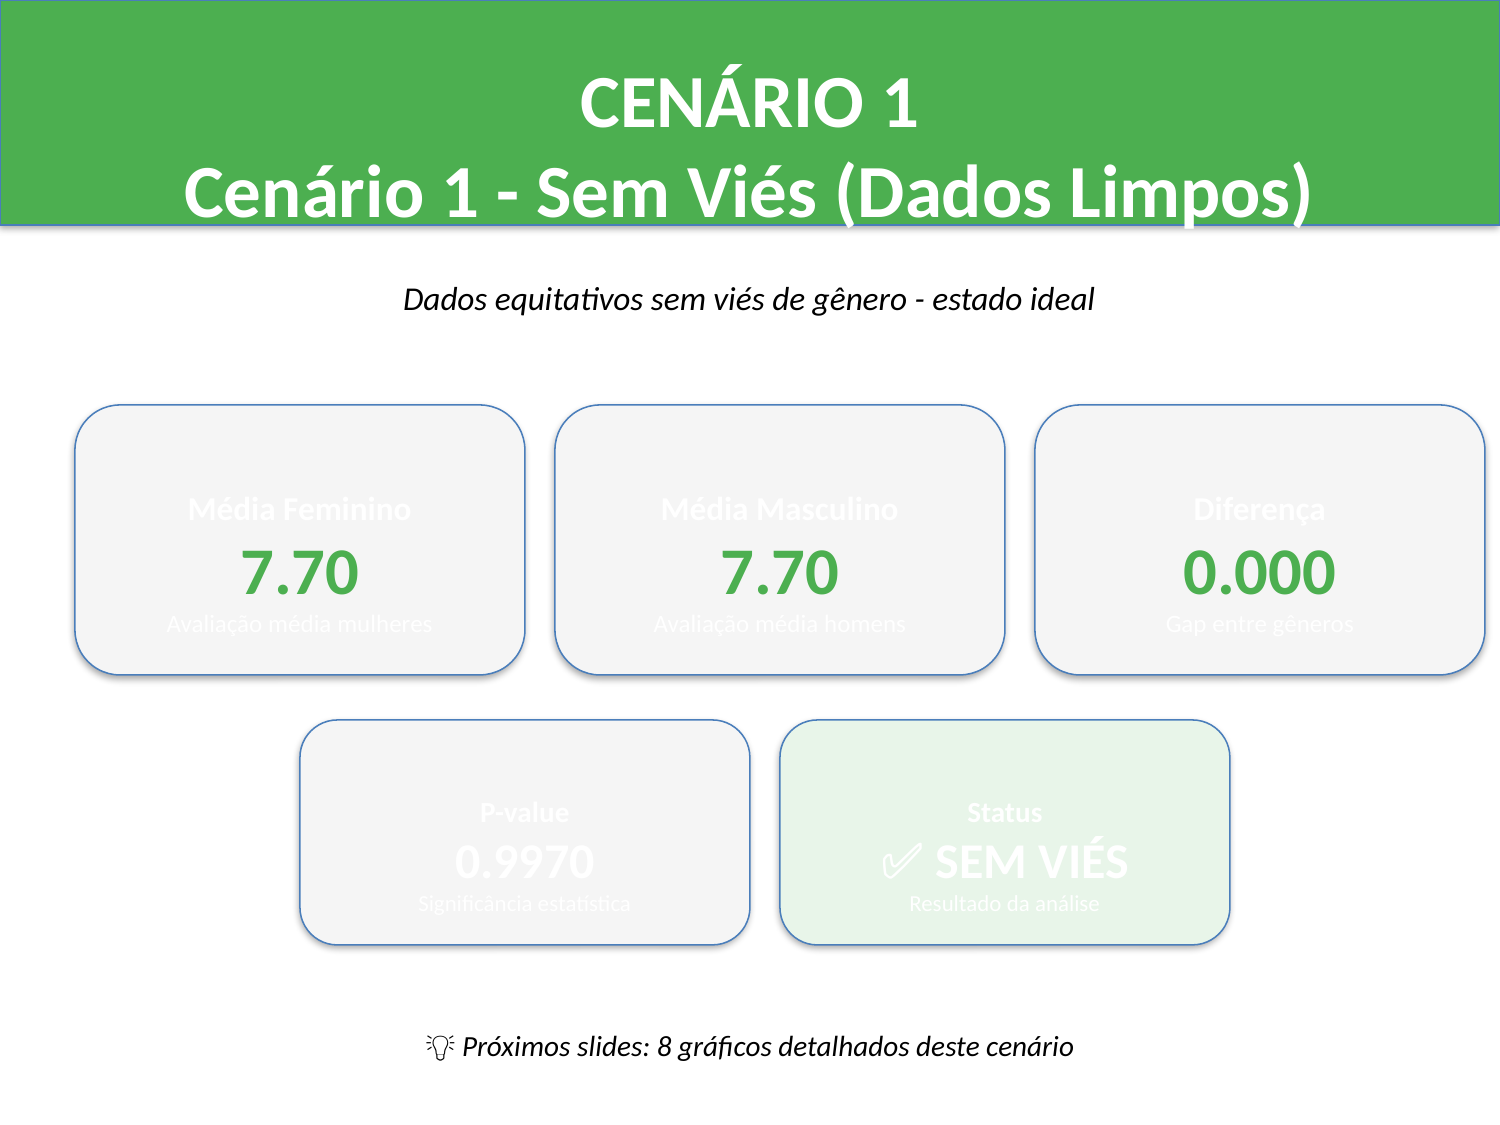

CENÁRIO 1
Cenário 1 - Sem Viés (Dados Limpos)
Dados equitativos sem viés de gênero - estado ideal

Média Feminino
7.70
Avaliação média mulheres

Média Masculino
7.70
Avaliação média homens

Diferença
0.000
Gap entre gêneros

P-value
0.9970
Significância estatística

Status
✅ SEM VIÉS
Resultado da análise
💡 Próximos slides: 8 gráficos detalhados deste cenário